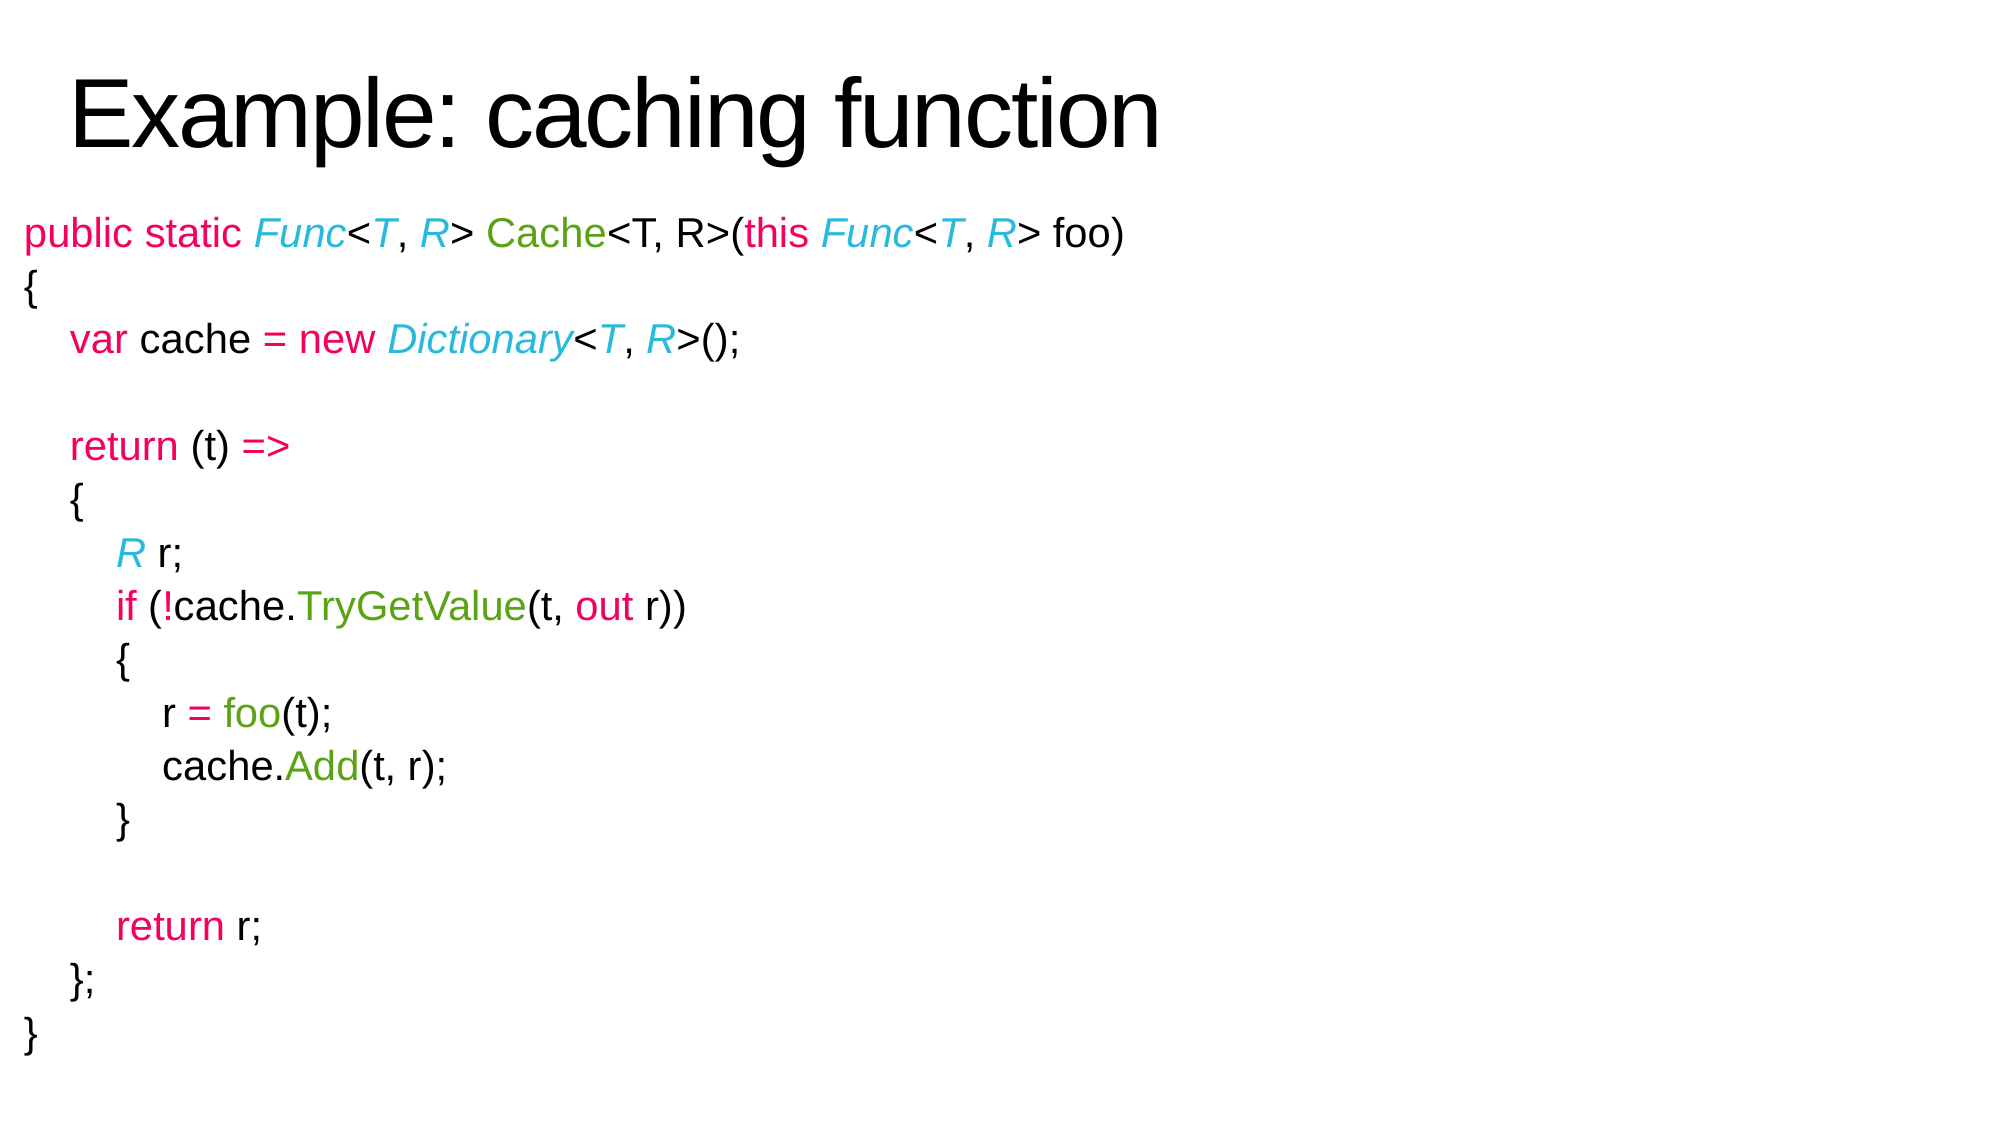

# Example: caching function
public static Func<T, R> Cache<T, R>(this Func<T, R> foo)
{
    var cache = new Dictionary<T, R>();

    return (t) =>
    {
        R r;
        if (!cache.TryGetValue(t, out r))
        {
            r = foo(t);
            cache.Add(t, r);
        }

        return r;
    };
}